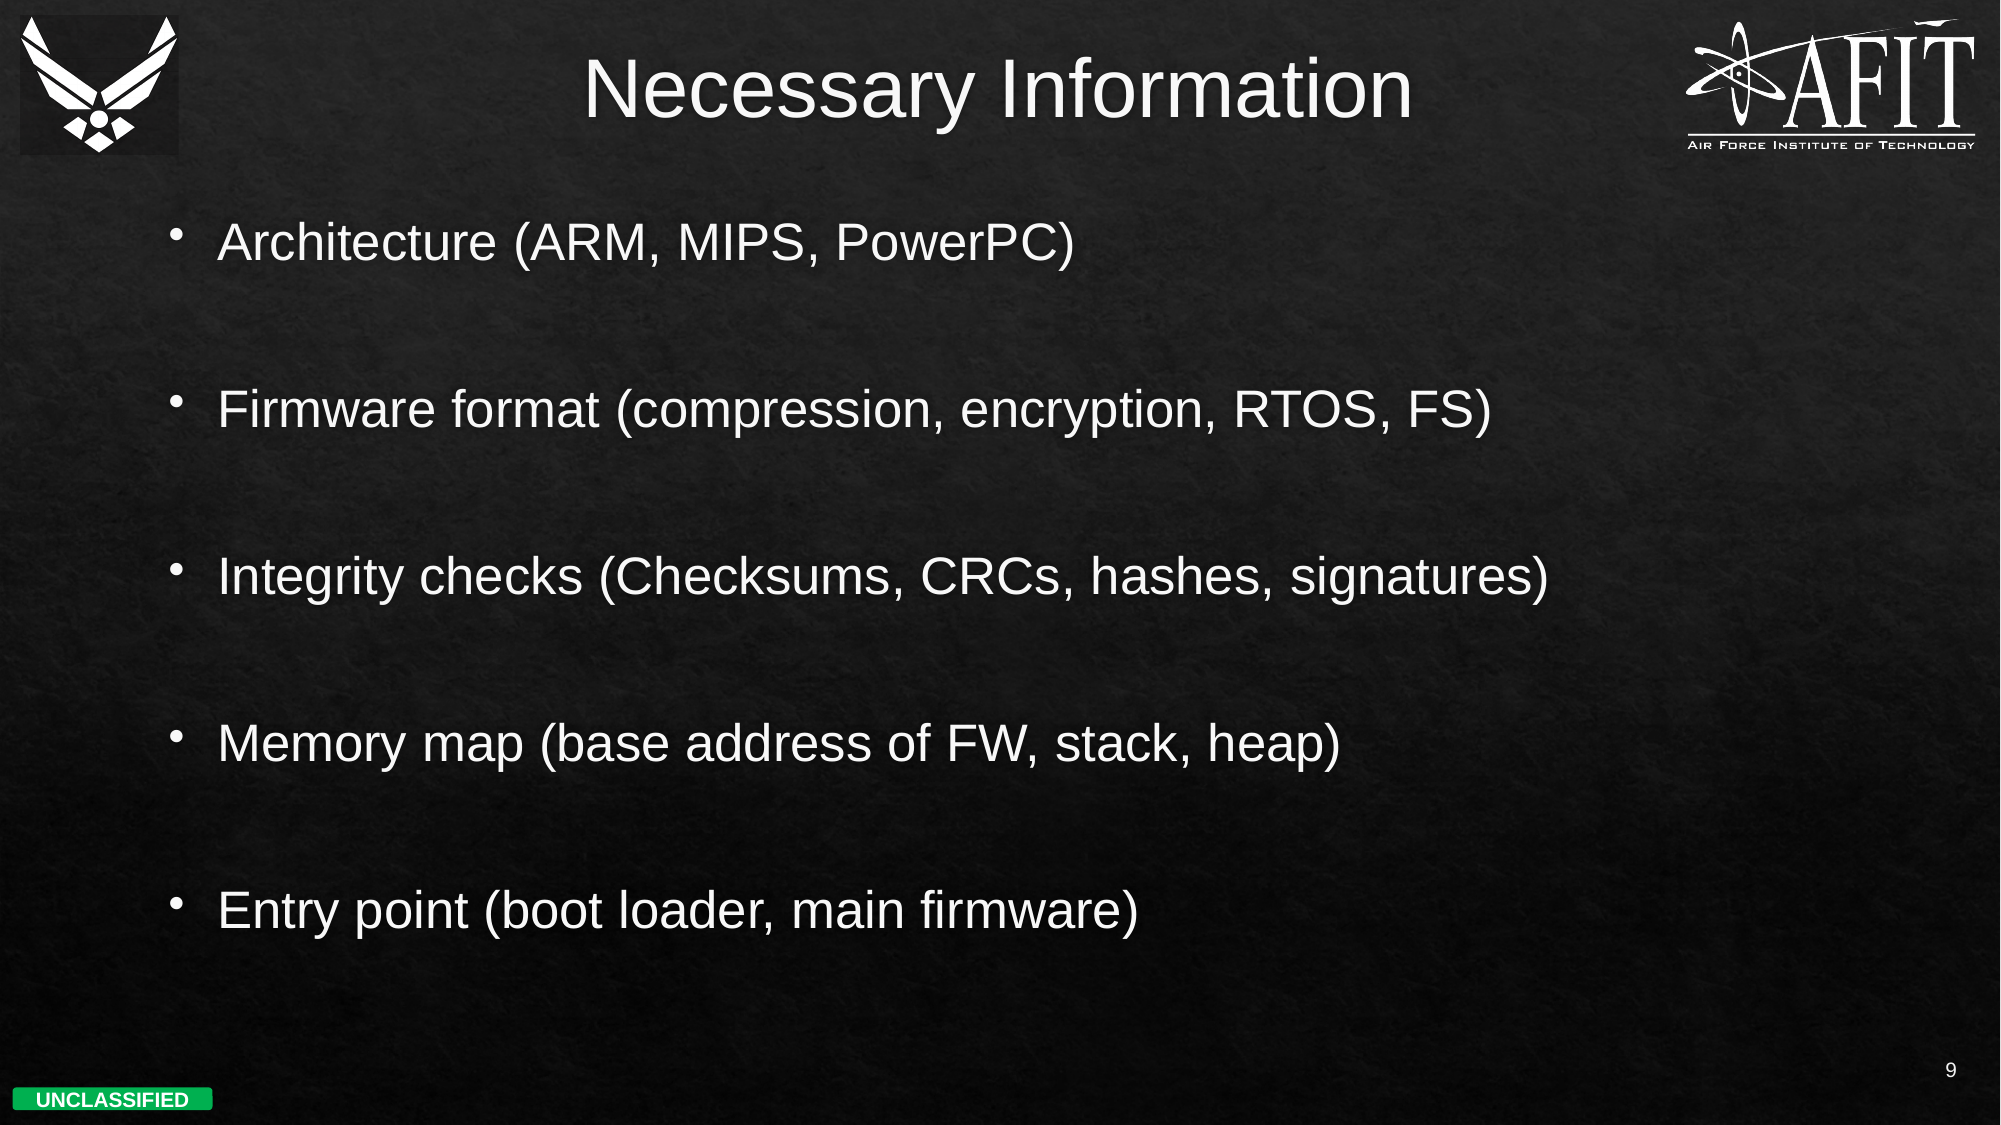

# Necessary Information
Architecture (ARM, MIPS, PowerPC)

Firmware format (compression, encryption, RTOS, FS)

Integrity checks (Checksums, CRCs, hashes, signatures)

Memory map (base address of FW, stack, heap)

Entry point (boot loader, main firmware)

9